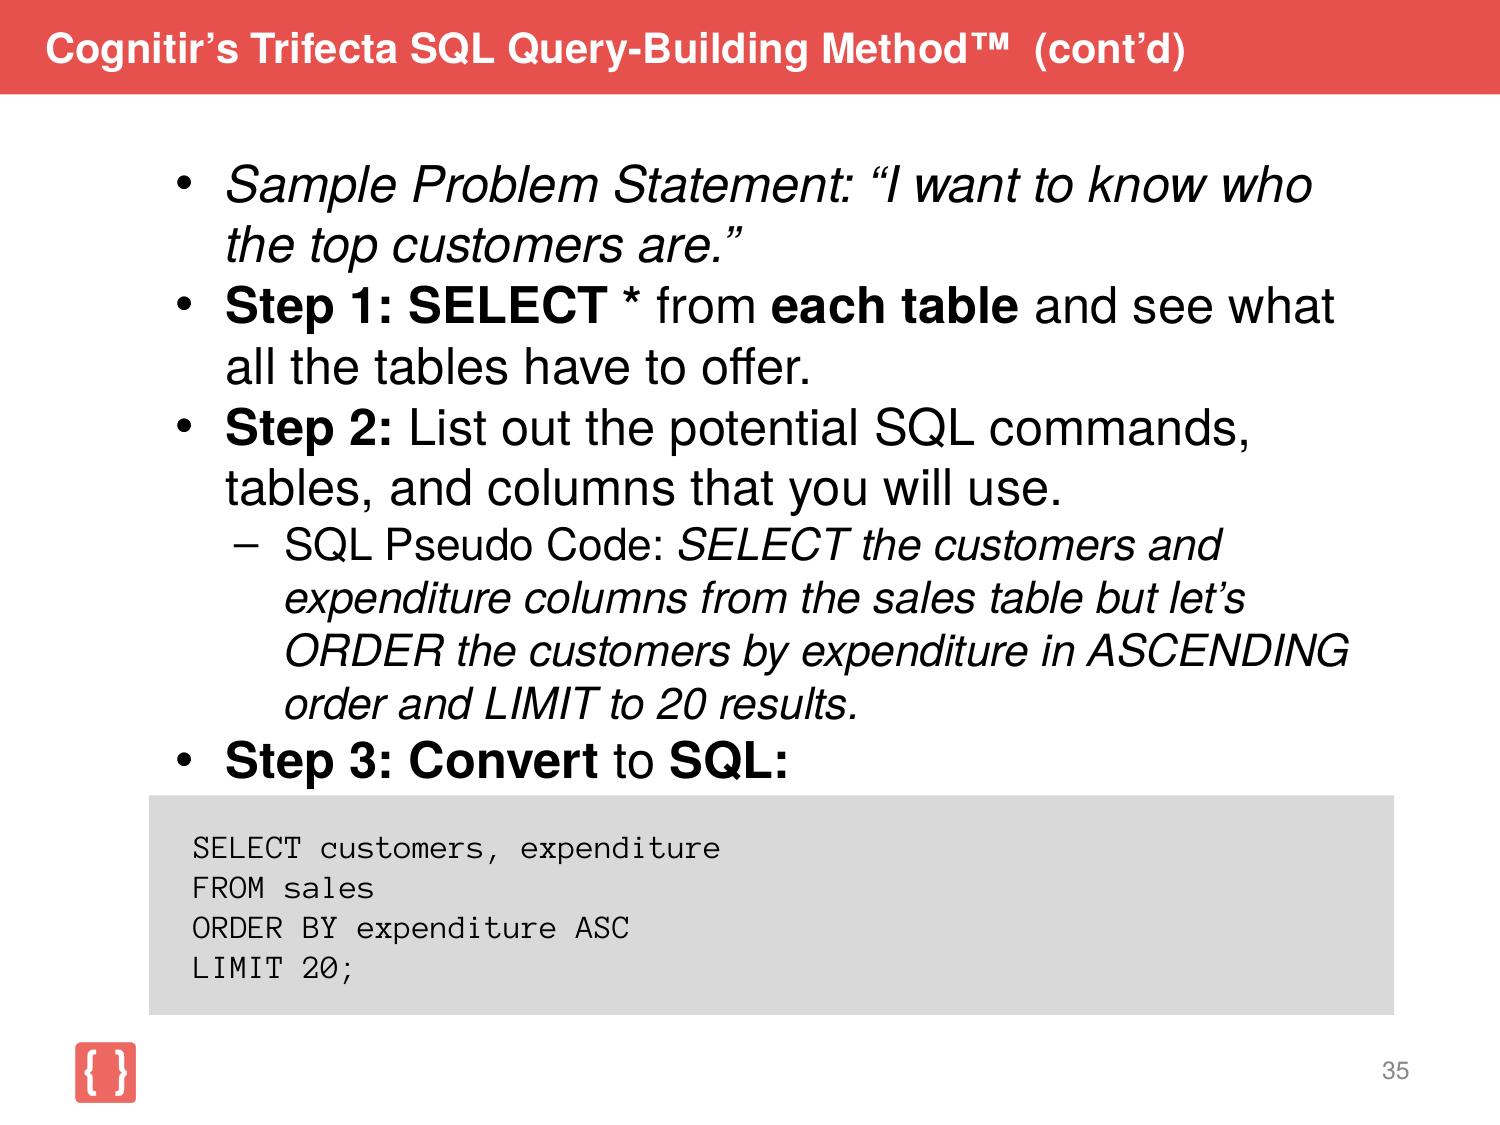

# Cognitir’s Trifecta SQL Query-Building Method™  (cont’d)
Sample Problem Statement: “I want to know who the top customers are.”
Step 1: SELECT * from each table and see what all the tables have to offer.
Step 2: List out the potential SQL commands, tables, and columns that you will use.
SQL Pseudo Code: SELECT the customers and expenditure columns from the sales table but let’s ORDER the customers by expenditure in ASCENDING order and LIMIT to 20 results.
Step 3: Convert to SQL:

SELECT customers, expenditure
FROM sales
ORDER BY expenditure ASC
LIMIT 20;
35